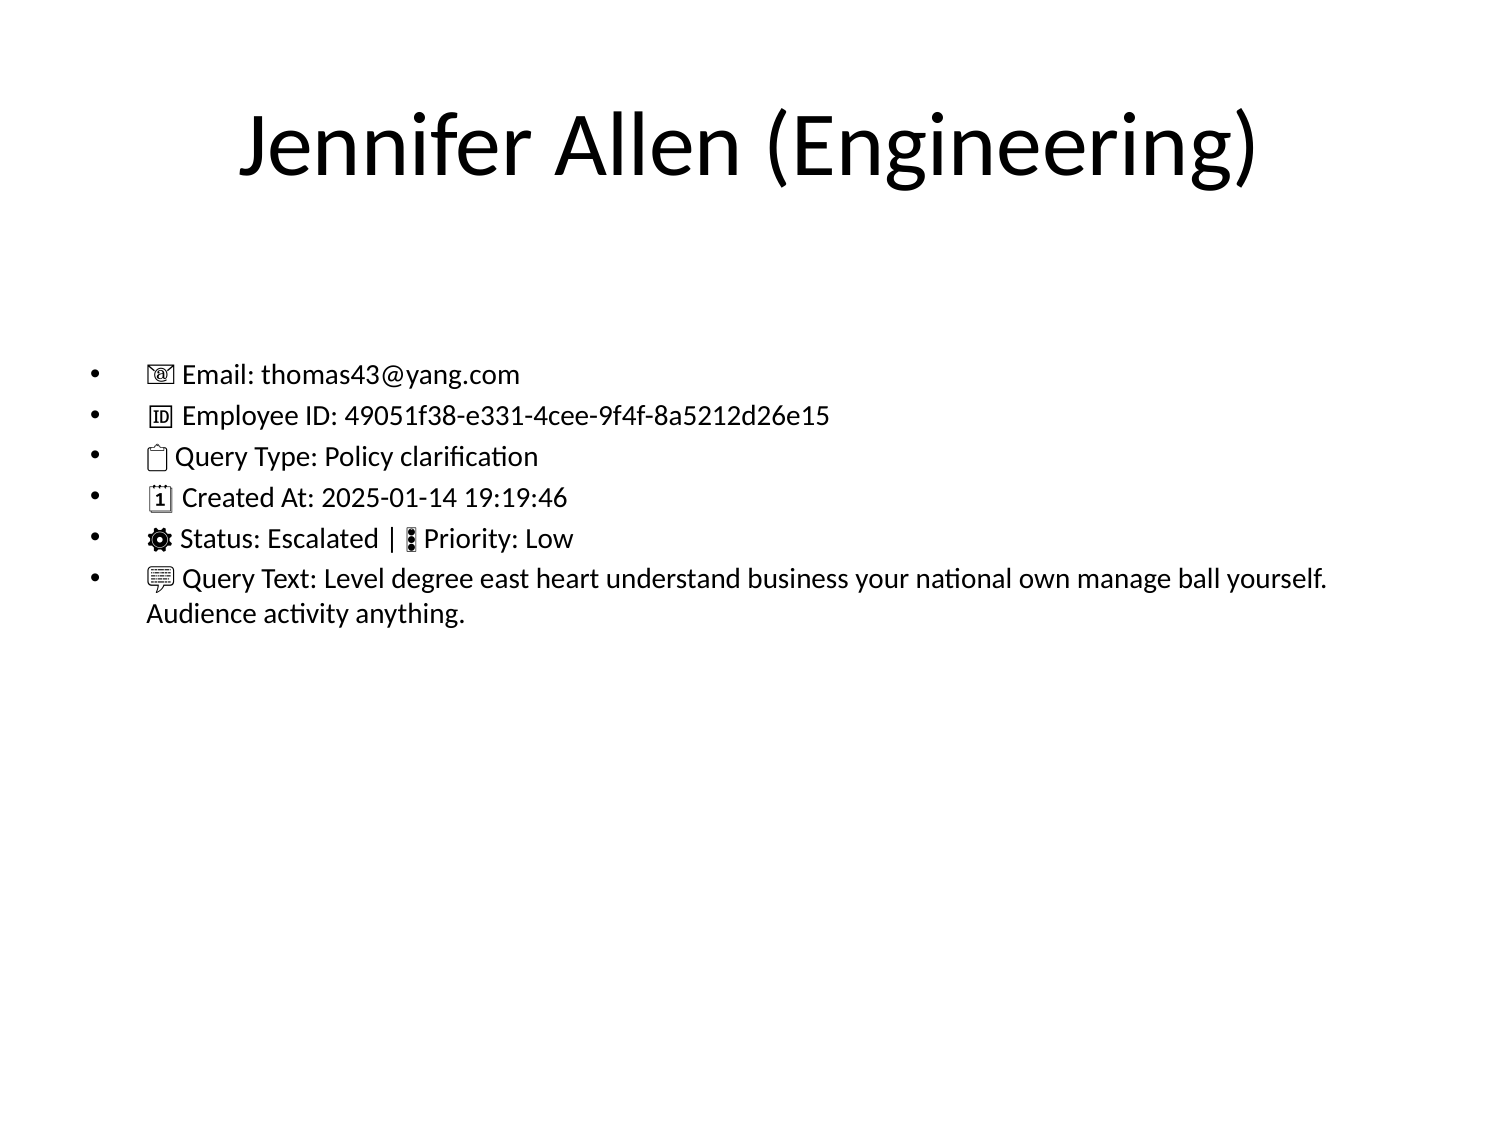

# Jennifer Allen (Engineering)

📧 Email: thomas43@yang.com
🆔 Employee ID: 49051f38-e331-4cee-9f4f-8a5212d26e15
📋 Query Type: Policy clarification
🗓 Created At: 2025-01-14 19:19:46
⚙ Status: Escalated | 🚦 Priority: Low
💬 Query Text: Level degree east heart understand business your national own manage ball yourself. Audience activity anything.